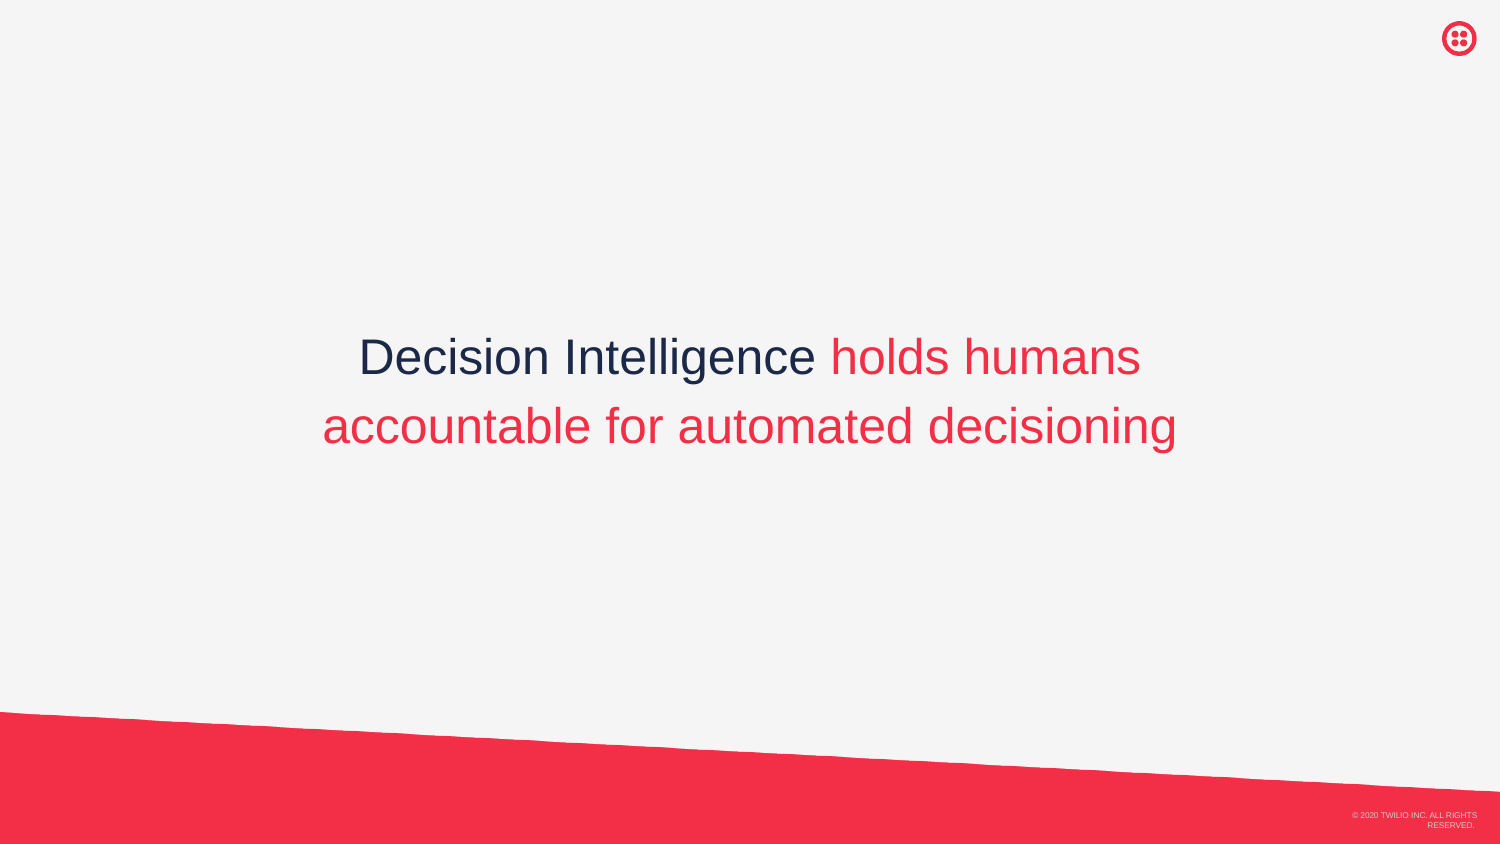

# Decision Intelligence holds humans accountable for automated decisioning